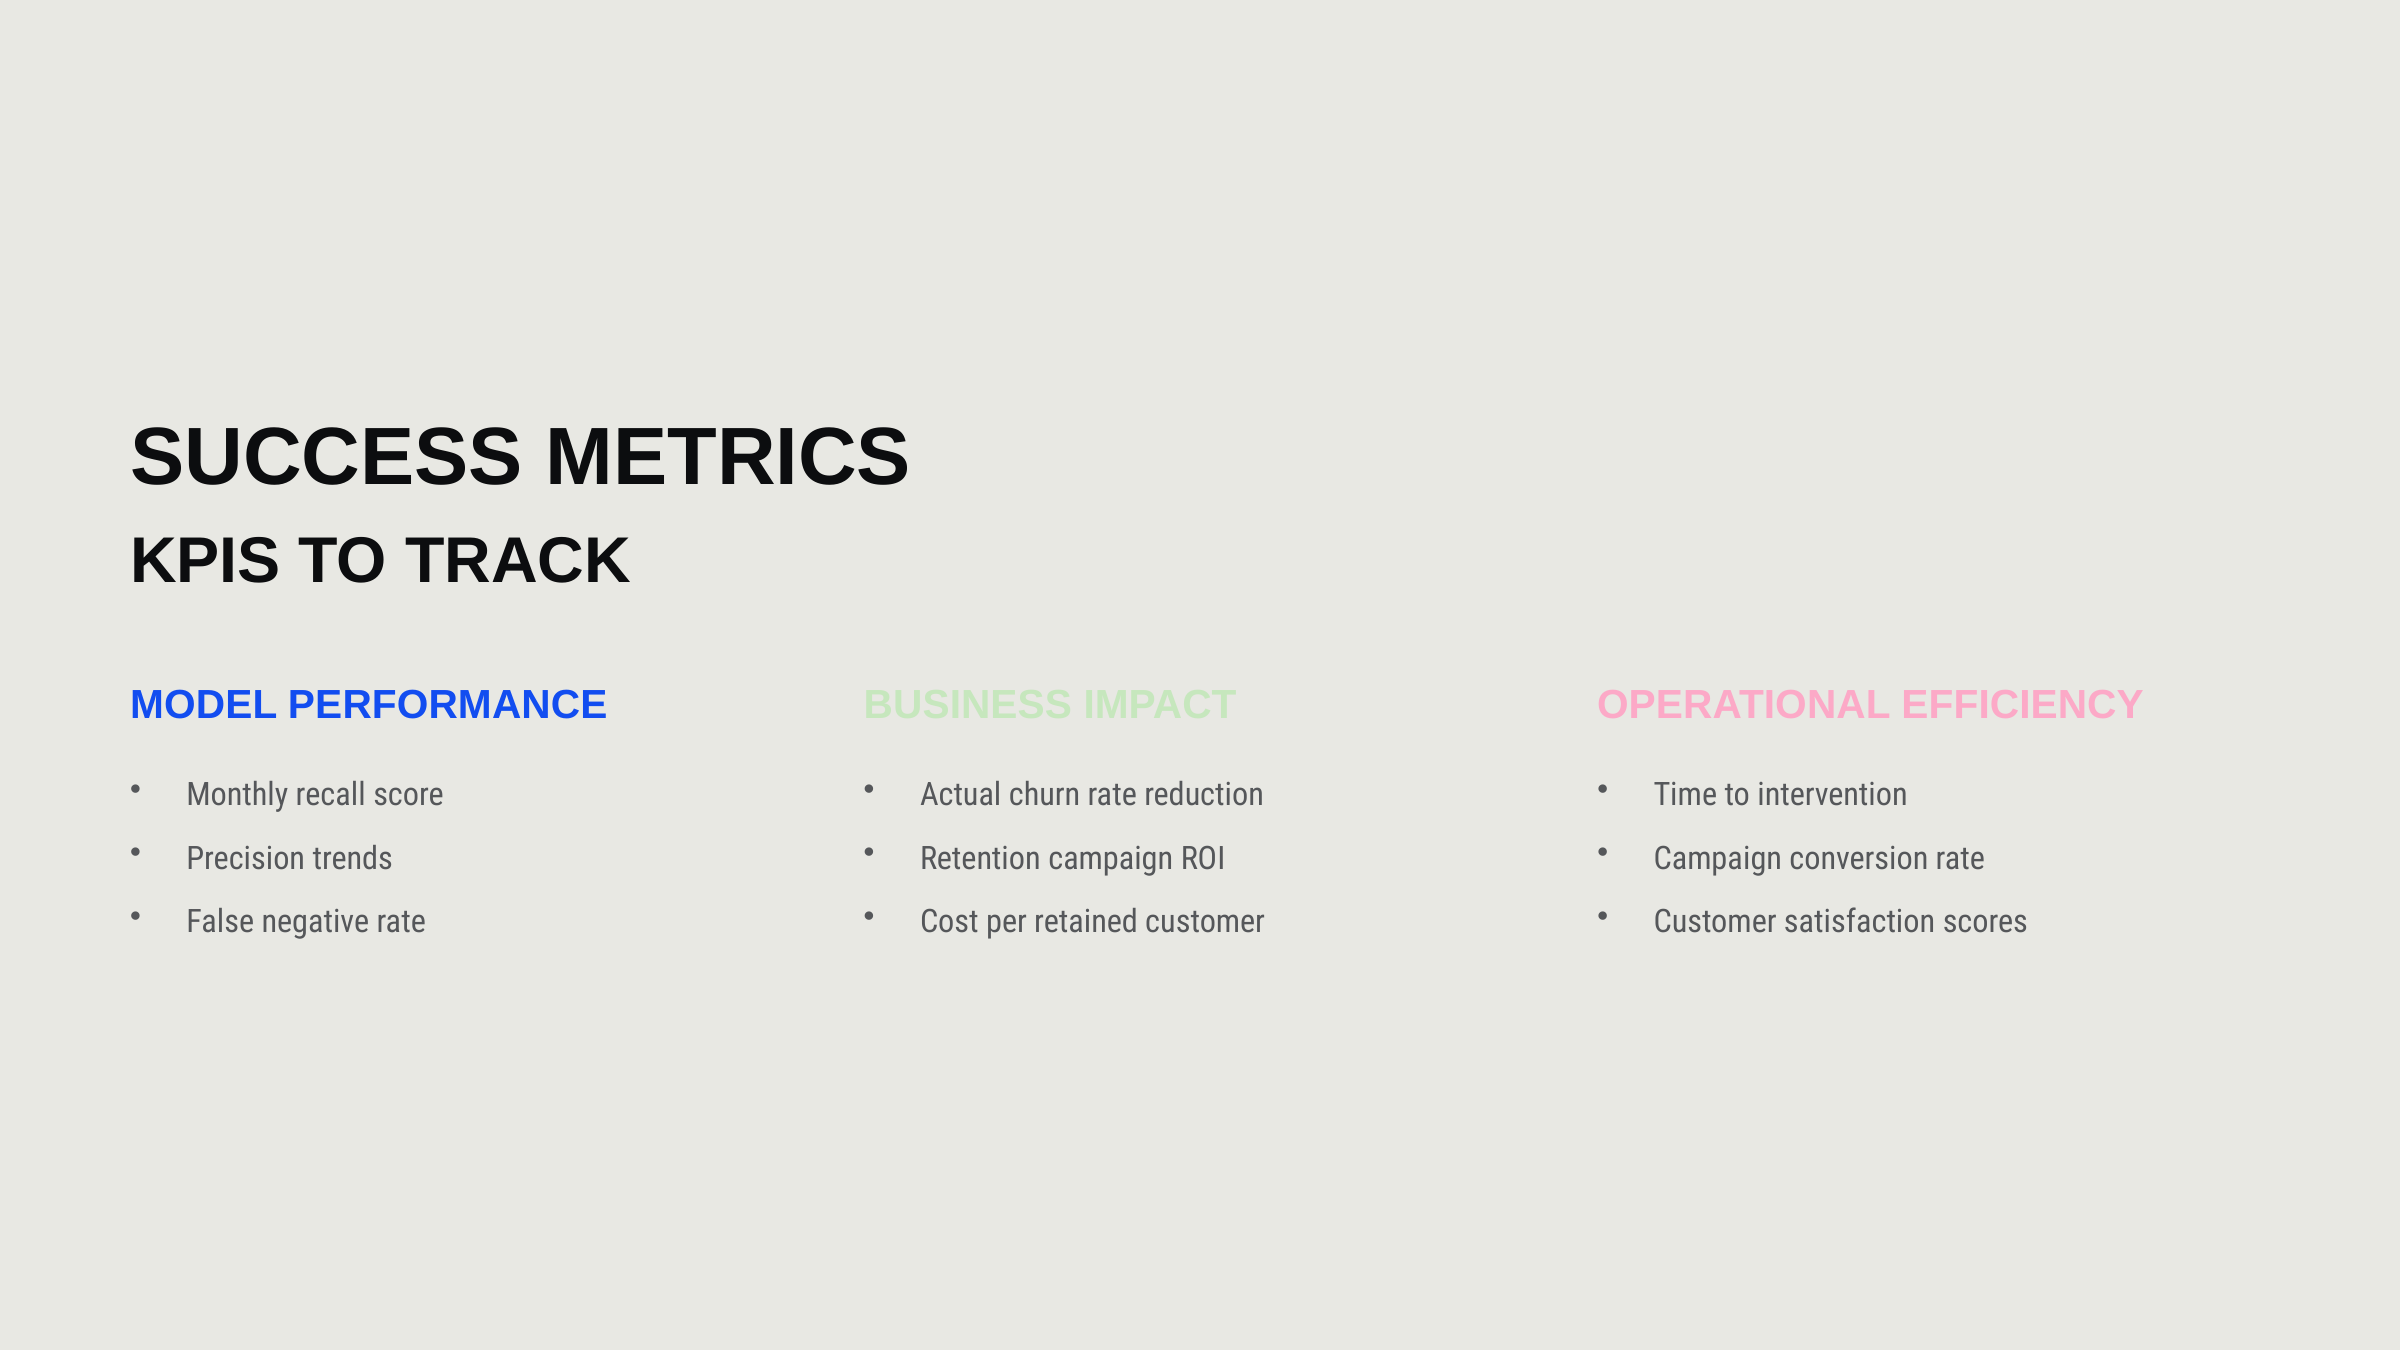

SUCCESS METRICS
KPIS TO TRACK
MODEL PERFORMANCE
BUSINESS IMPACT
OPERATIONAL EFFICIENCY
Monthly recall score
Actual churn rate reduction
Time to intervention
Precision trends
Retention campaign ROI
Campaign conversion rate
False negative rate
Cost per retained customer
Customer satisfaction scores